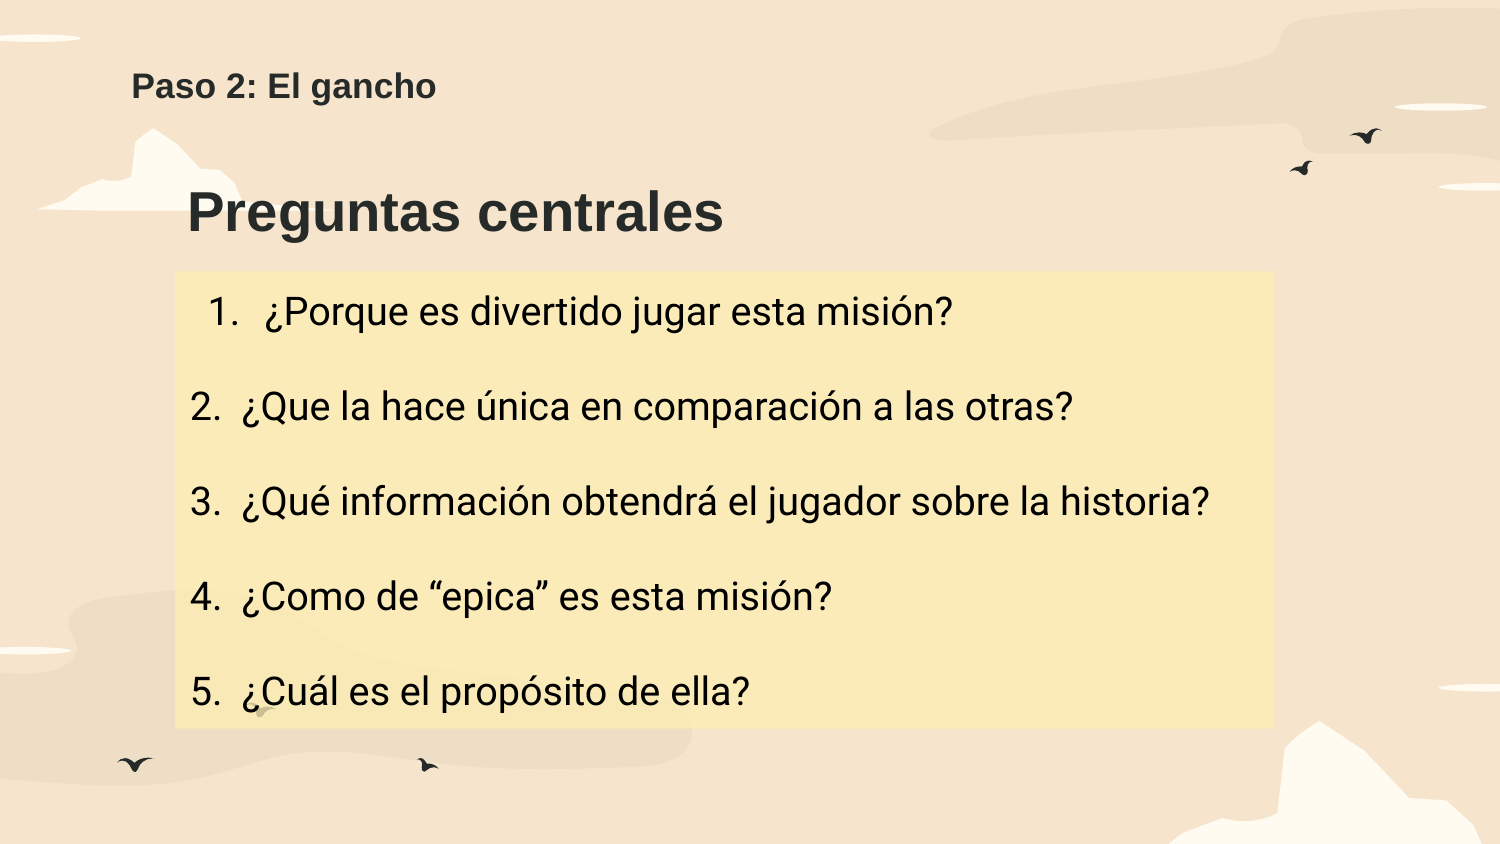

Paso 2: El gancho
# Preguntas centrales
¿Porque es divertido jugar esta misión?

2.  ¿Que la hace única en comparación a las otras?

3.  ¿Qué información obtendrá el jugador sobre la historia?

4.  ¿Como de “epica” es esta misión?

5.  ¿Cuál es el propósito de ella?